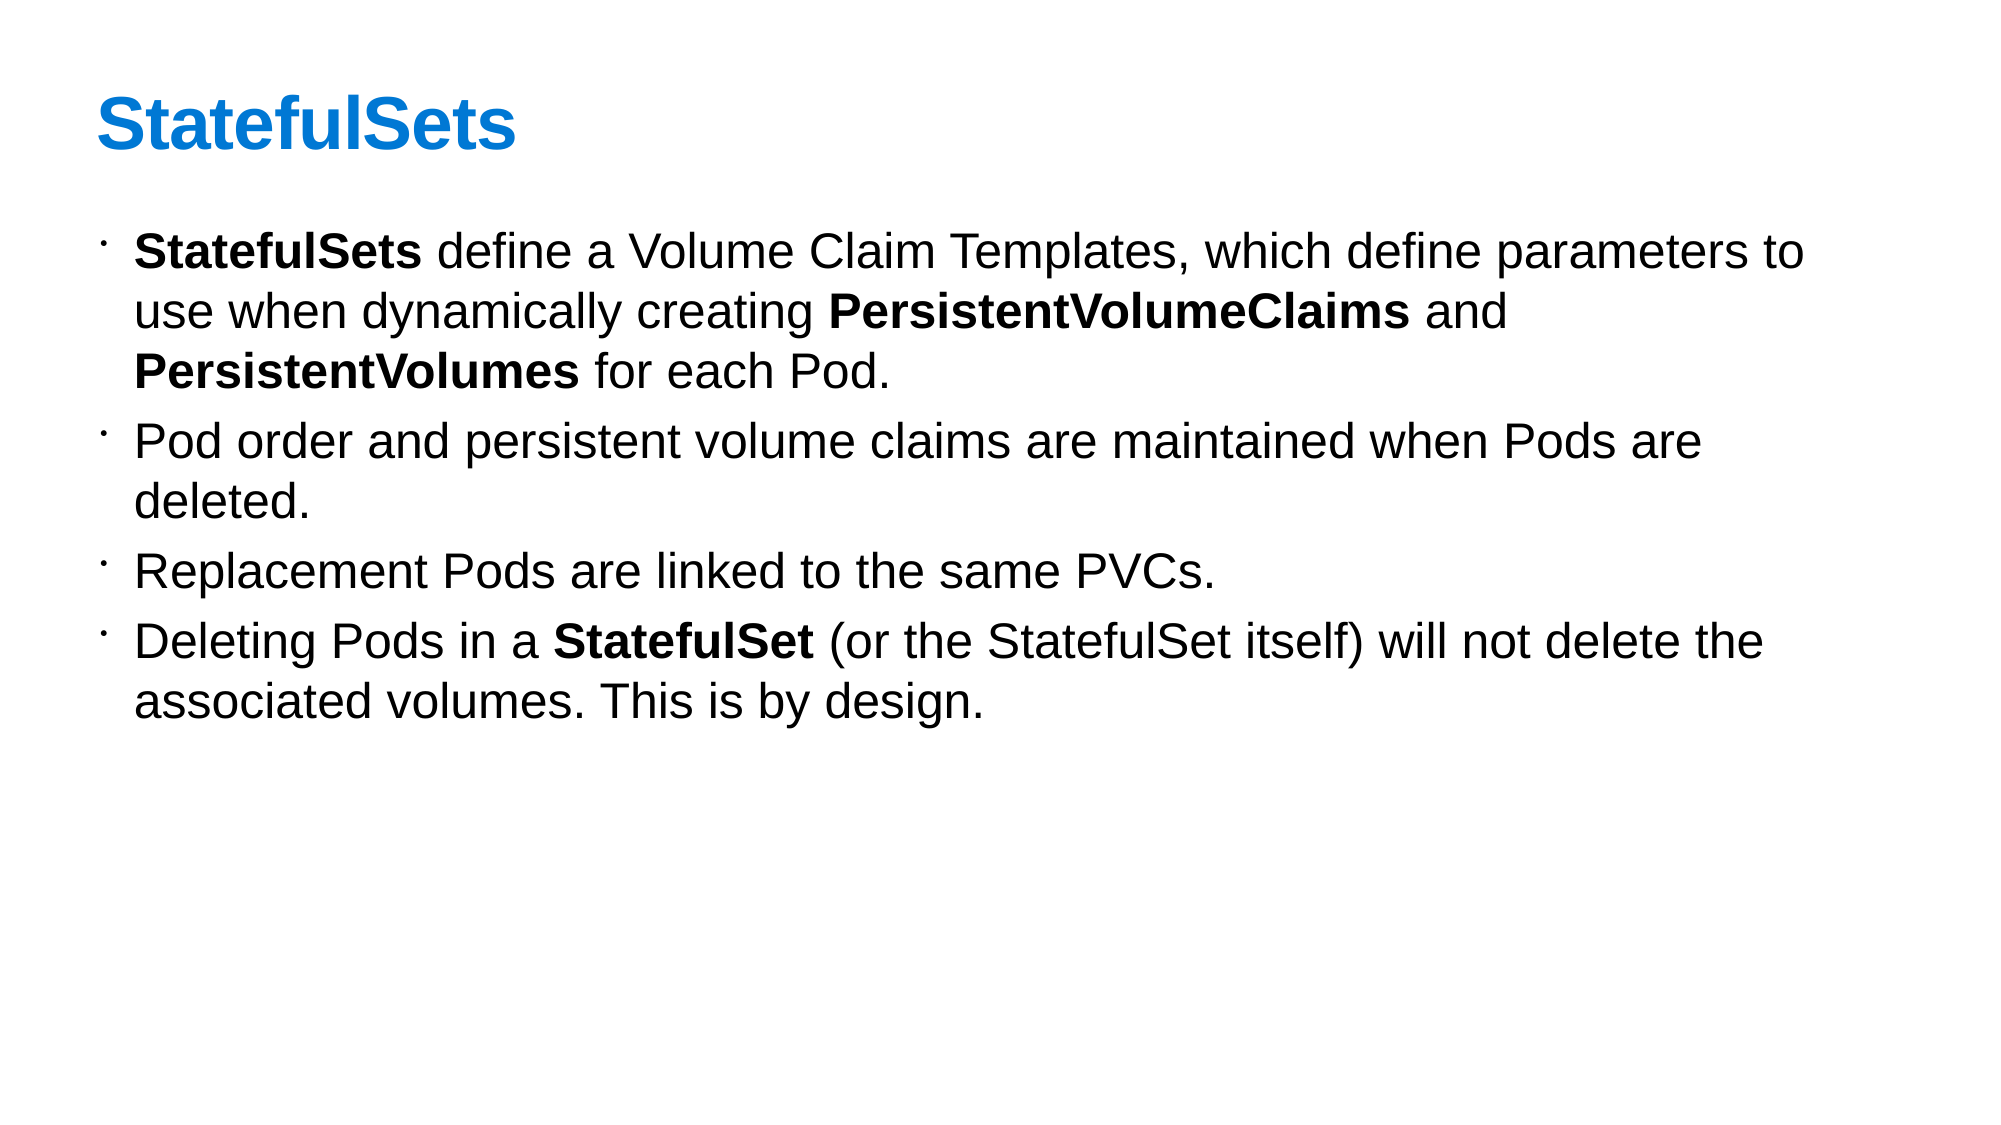

# StatefulSets
StatefulSets define a Volume Claim Templates, which define parameters to use when dynamically creating PersistentVolumeClaims and PersistentVolumes for each Pod.
Pod order and persistent volume claims are maintained when Pods are deleted.
Replacement Pods are linked to the same PVCs.
Deleting Pods in a StatefulSet (or the StatefulSet itself) will not delete the associated volumes. This is by design.